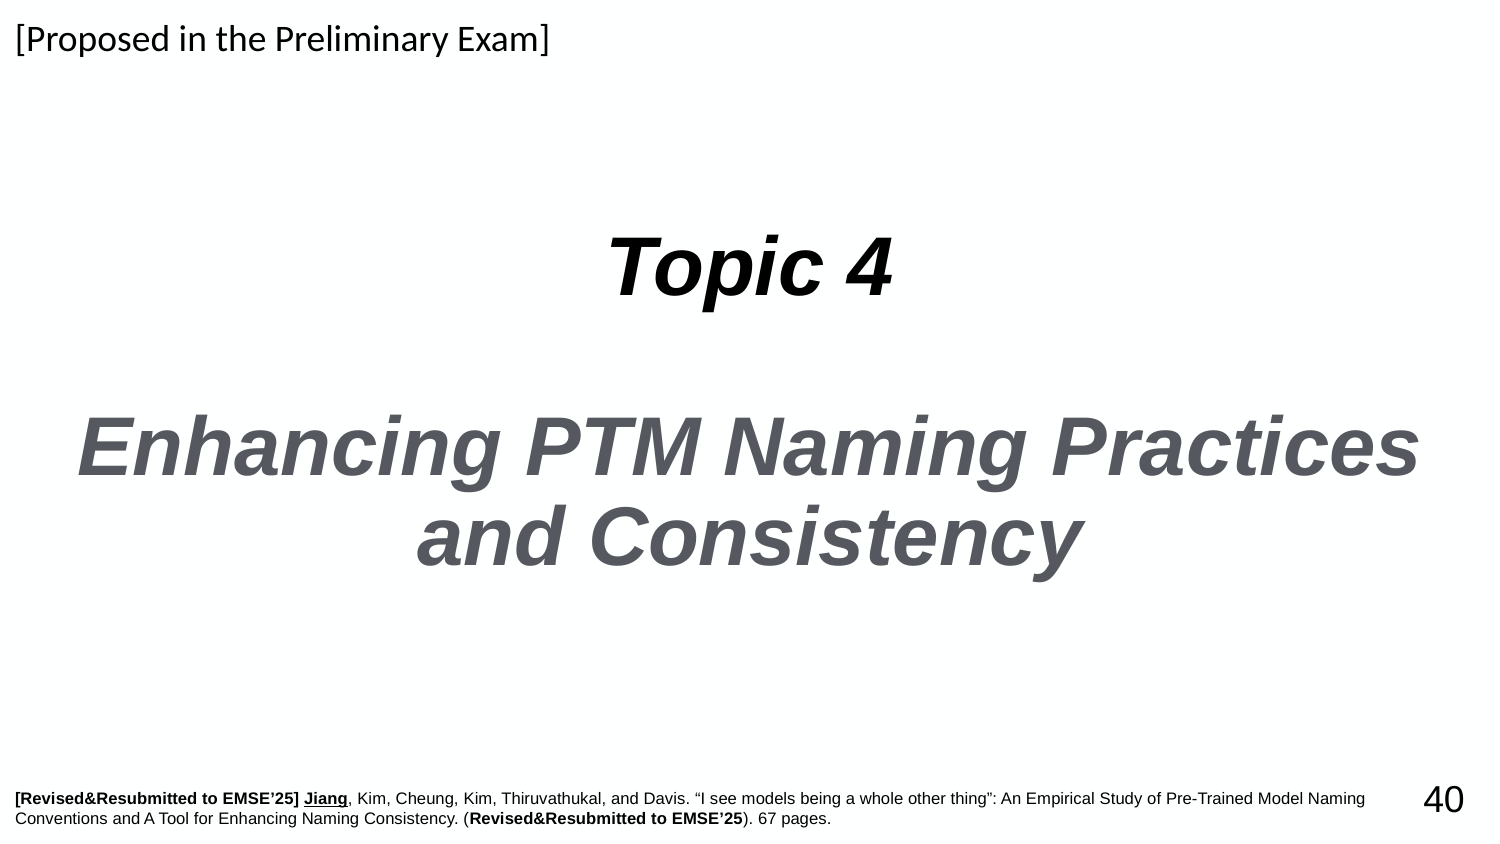

[Proposed in the Preliminary Exam]
# Topic 4

Enhancing PTM Naming Practices and Consistency

40
[Revised&Resubmitted to EMSE’25] Jiang, Kim, Cheung, Kim, Thiruvathukal, and Davis. “I see models being a whole other thing”: An Empirical Study of Pre-Trained Model Naming Conventions and A Tool for Enhancing Naming Consistency. (Revised&Resubmitted to EMSE’25). 67 pages.